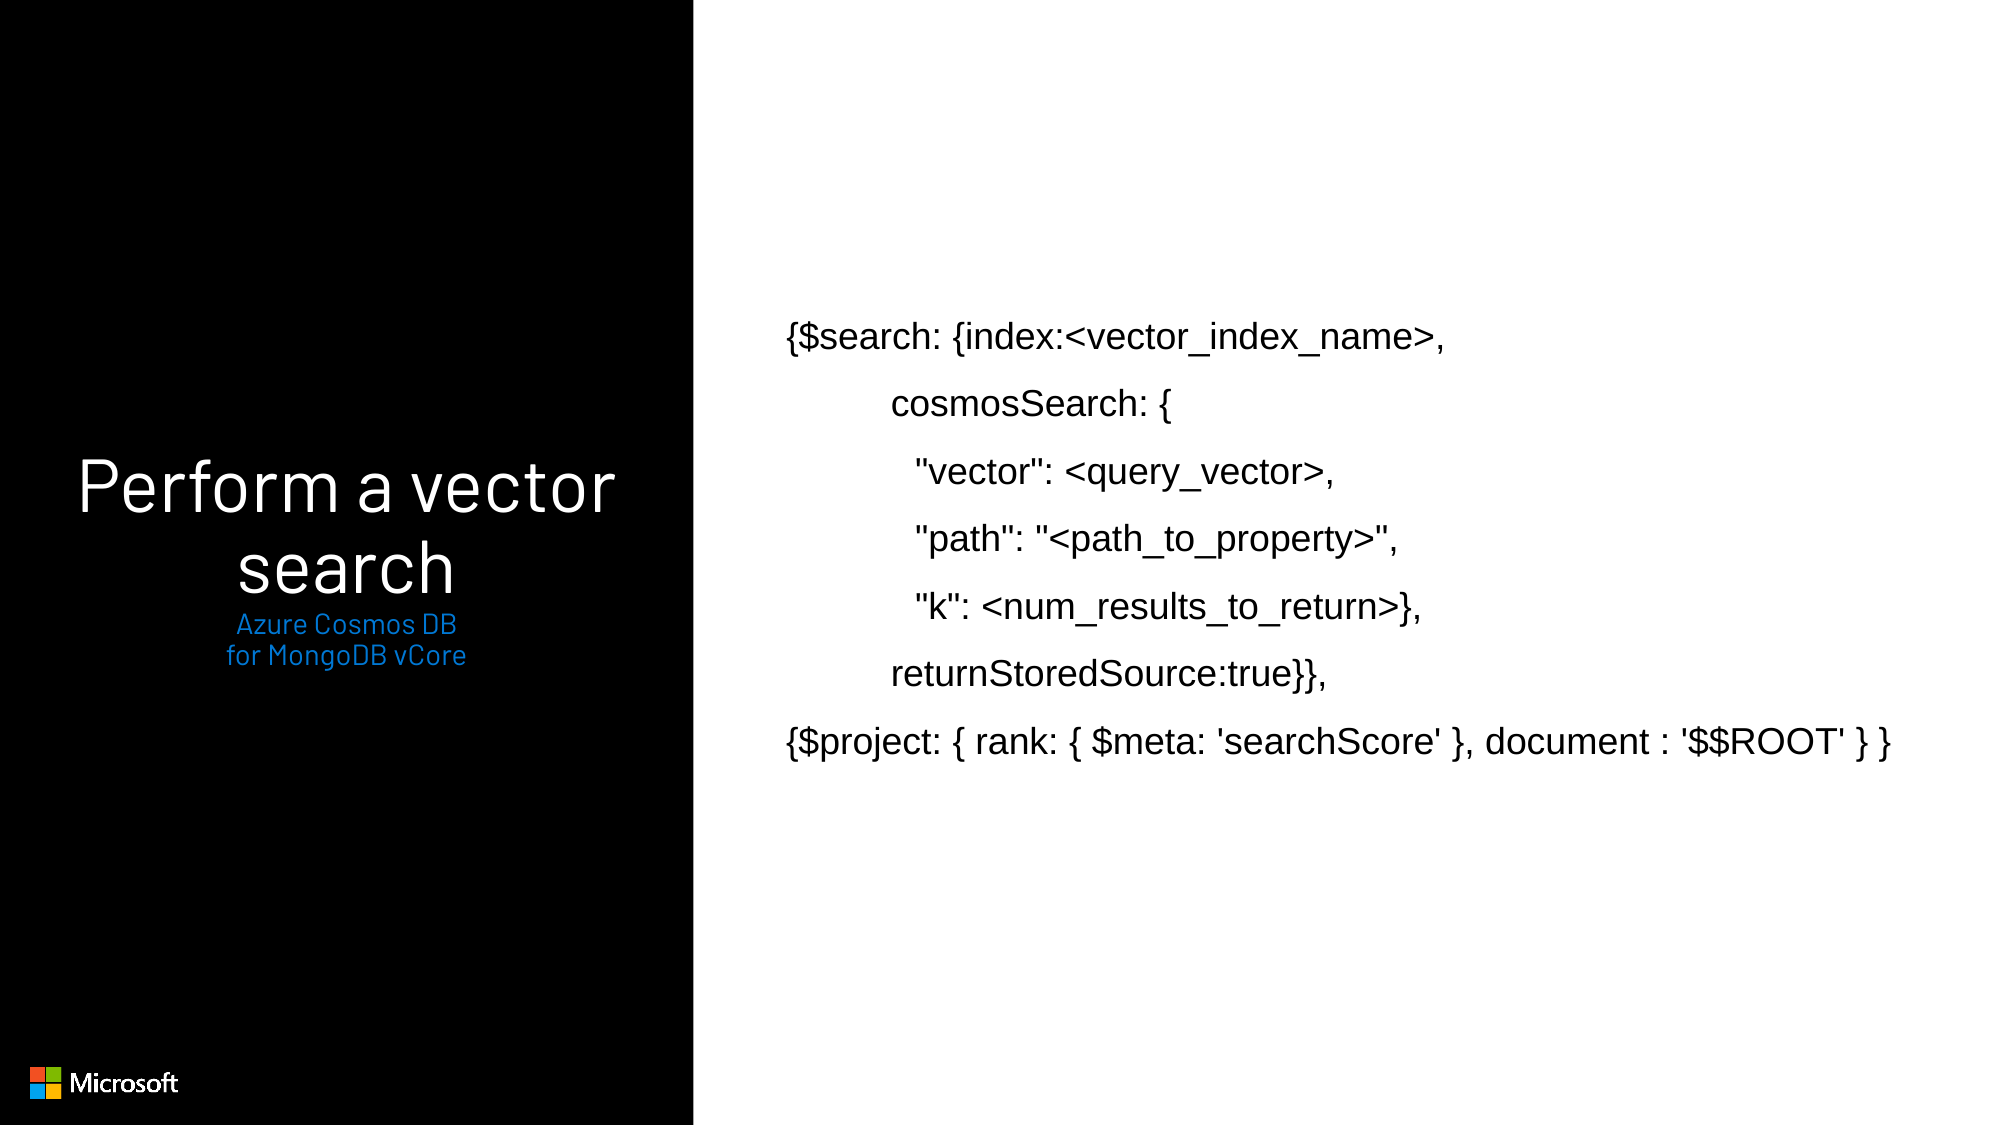

{$search: {index:<vector_index_name>, 
            cosmosSearch: { 
 	"vector": <query_vector>,
       	"path": "<path_to_property>",
        	"k": <num_results_to_return>}, 
            returnStoredSource:true}},
  {$project: { rank: { $meta: 'searchScore' }, document : '$$ROOT' } }
# Perform a vector search Azure Cosmos DB for MongoDB vCore